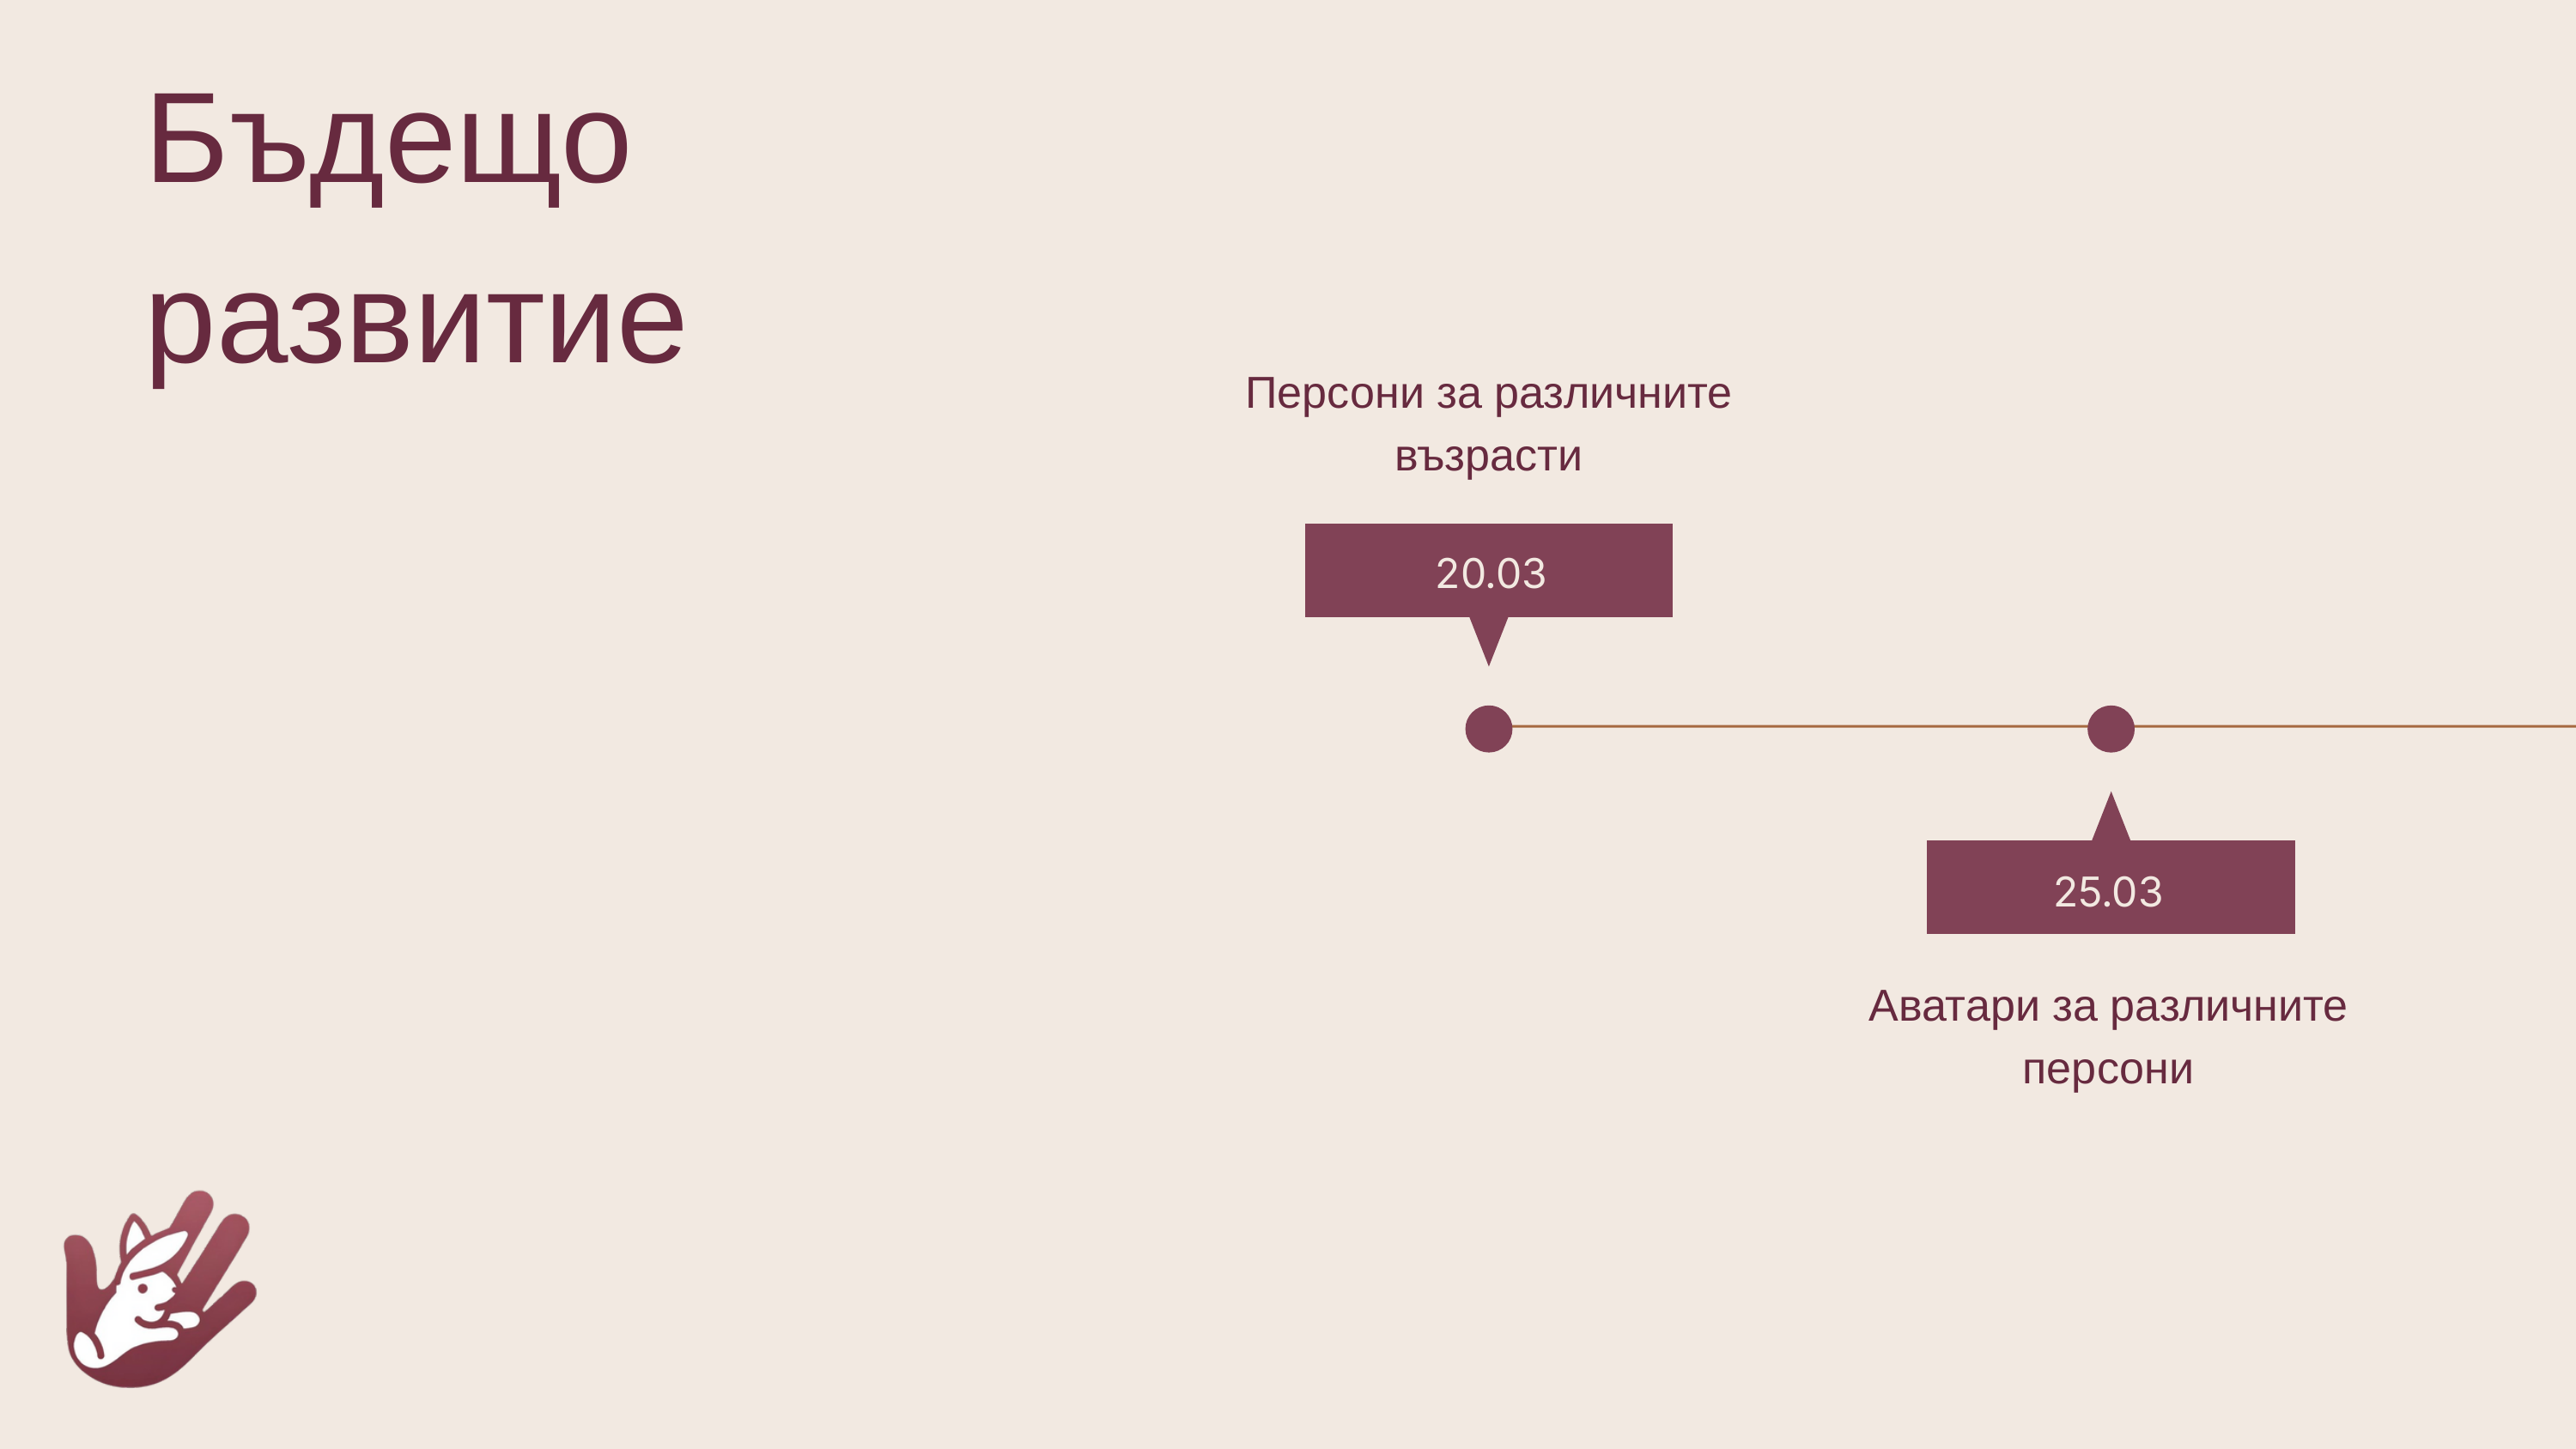

Бъдещо развитие
Персони за различните възрасти

20.03

25.03
Аватари за различните персони